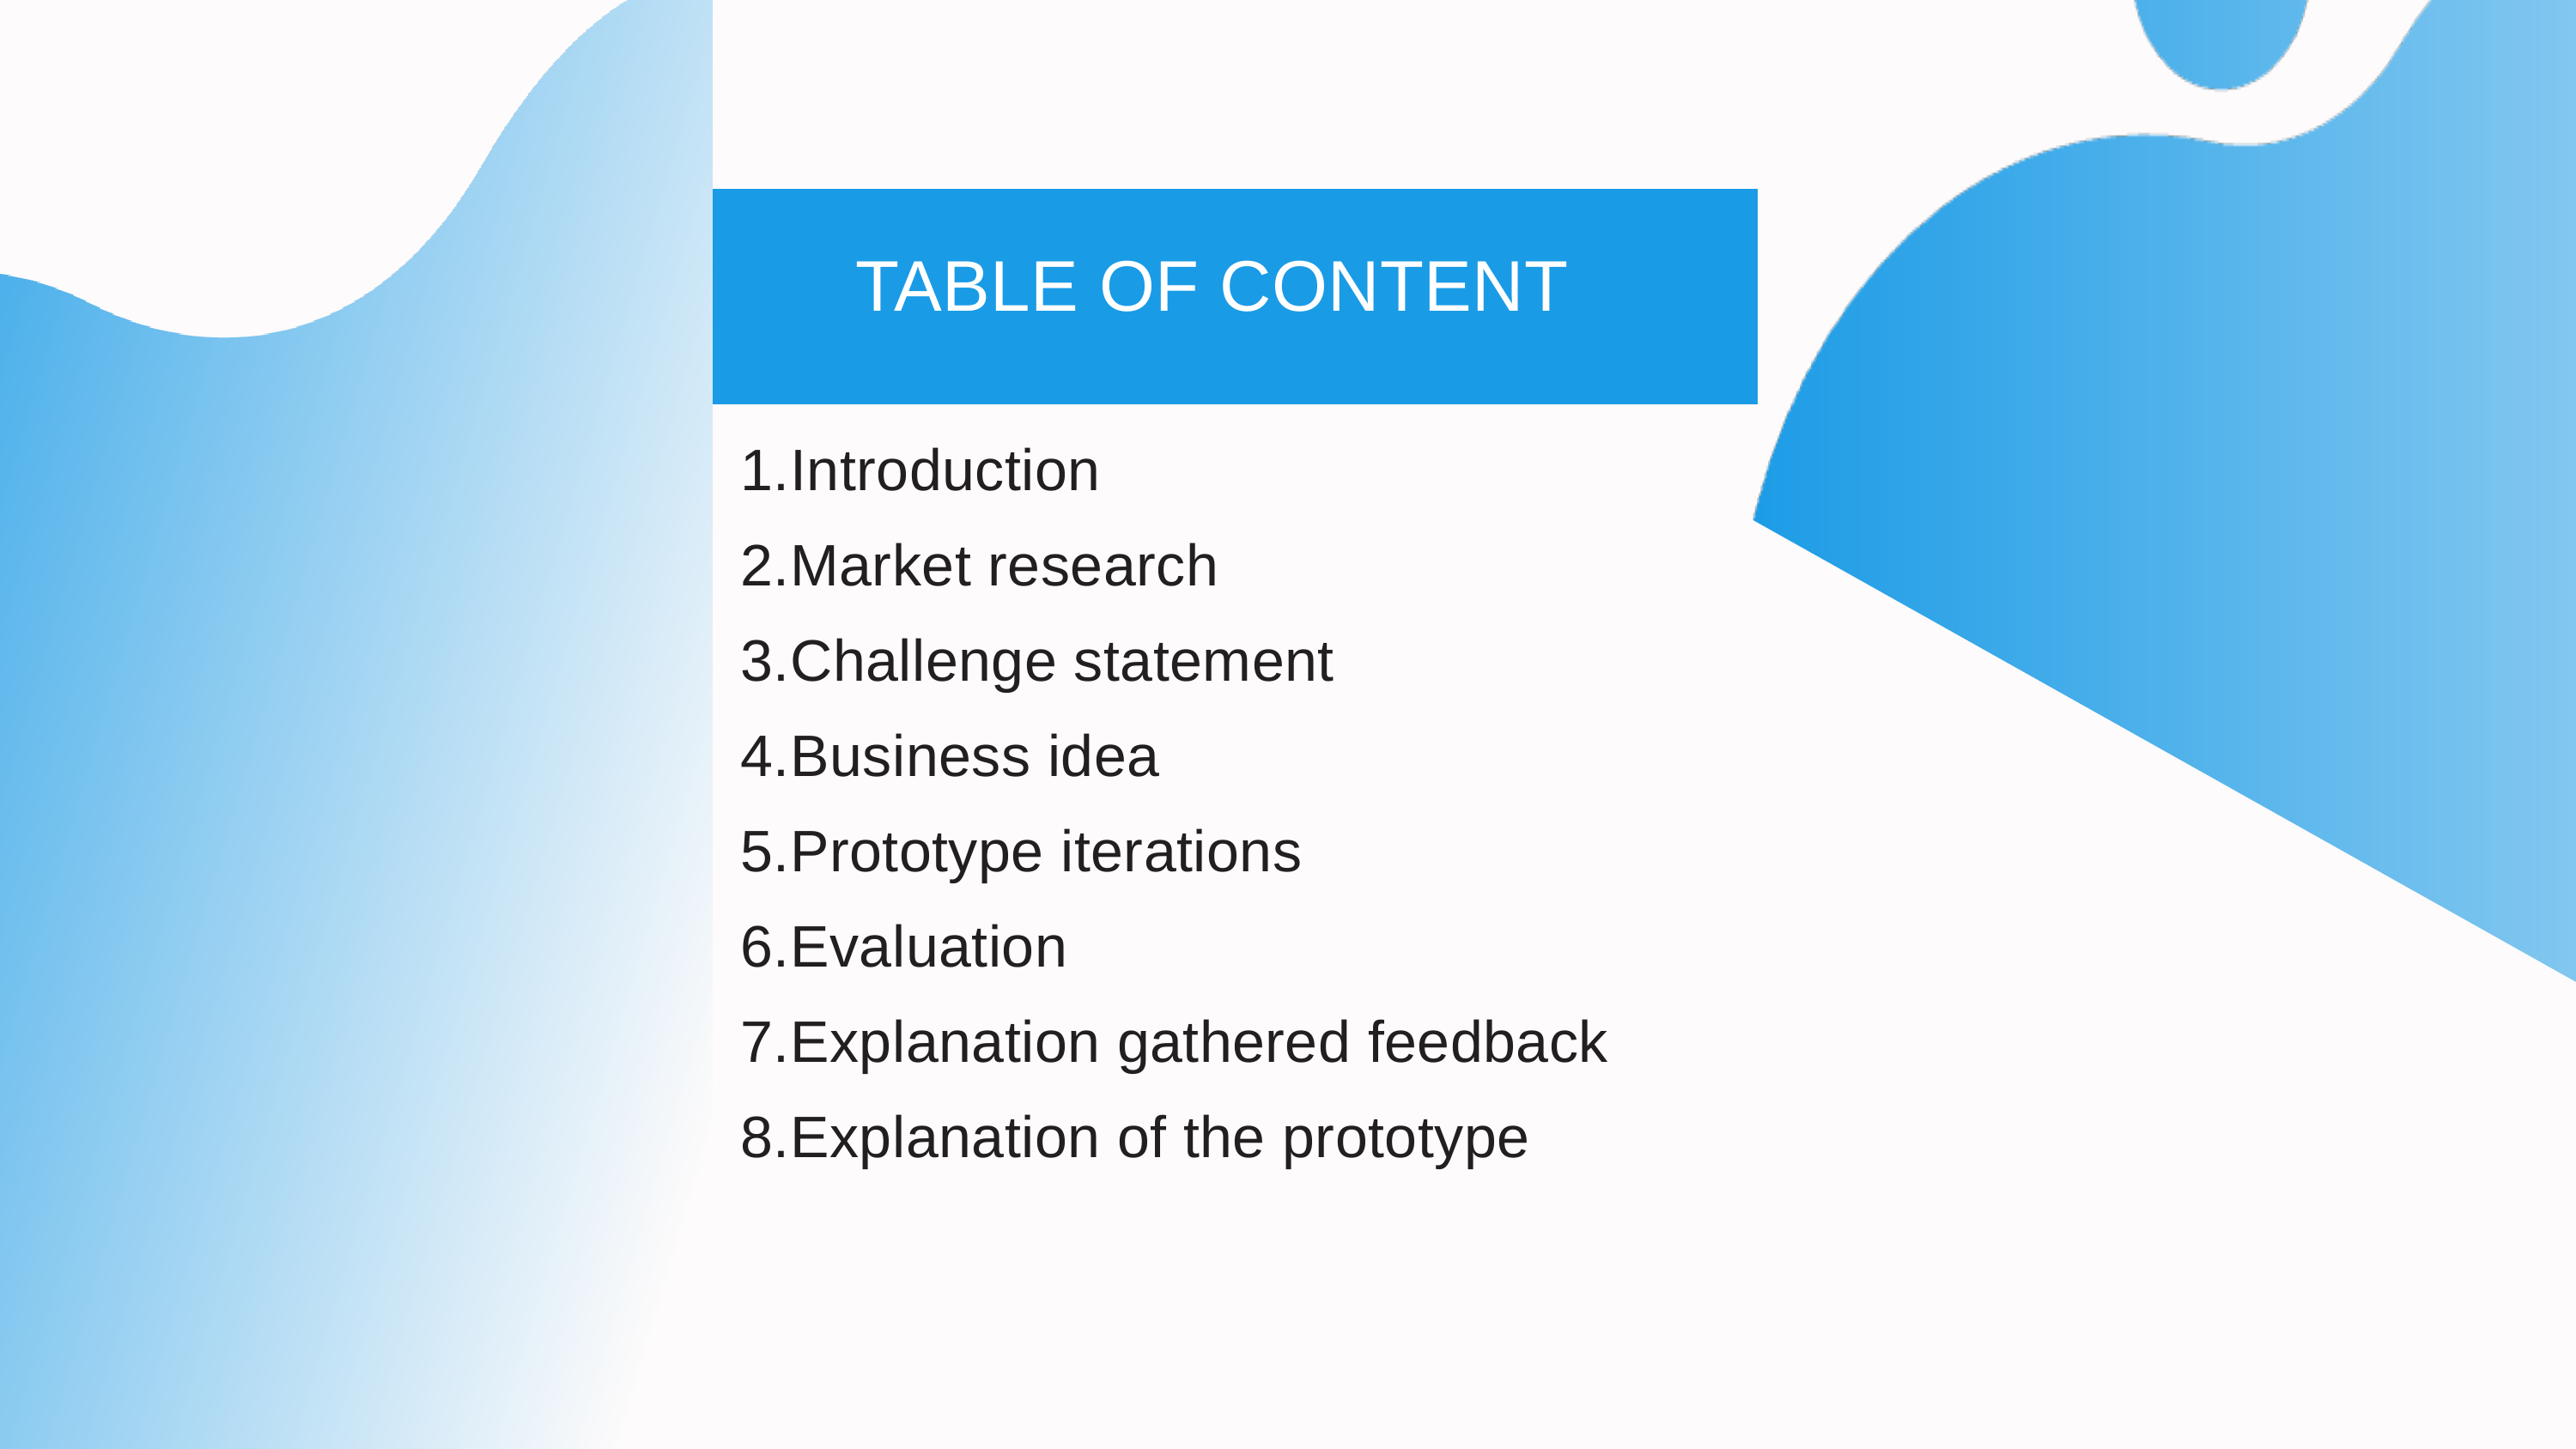

TABLE OF CONTENT
Introduction
Market research
Challenge statement
Business idea
Prototype iterations
Evaluation
Explanation gathered feedback
Explanation of the prototype